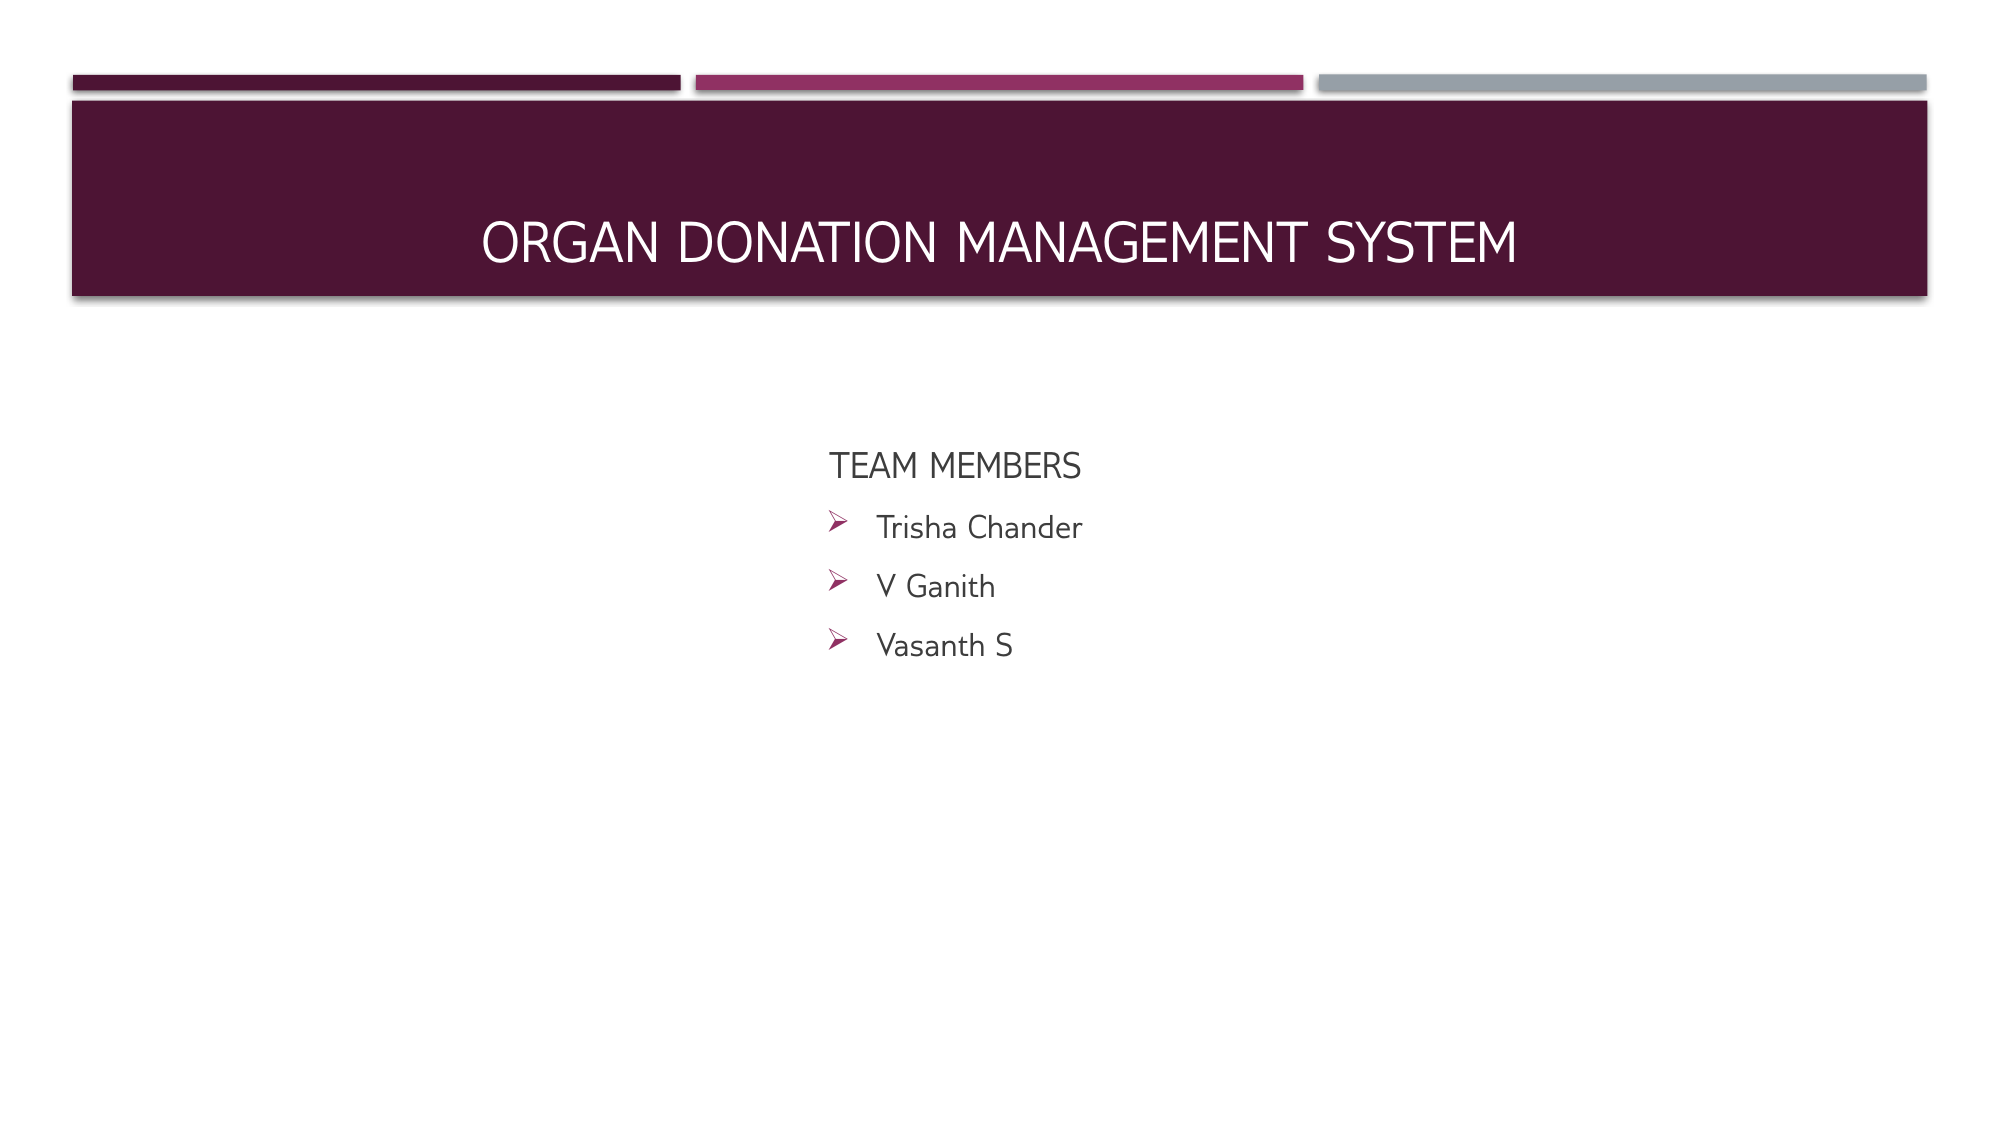

# Organ Donation Management System
     TEAM MEMBERS
Trisha Chander
V Ganith
Vasanth S